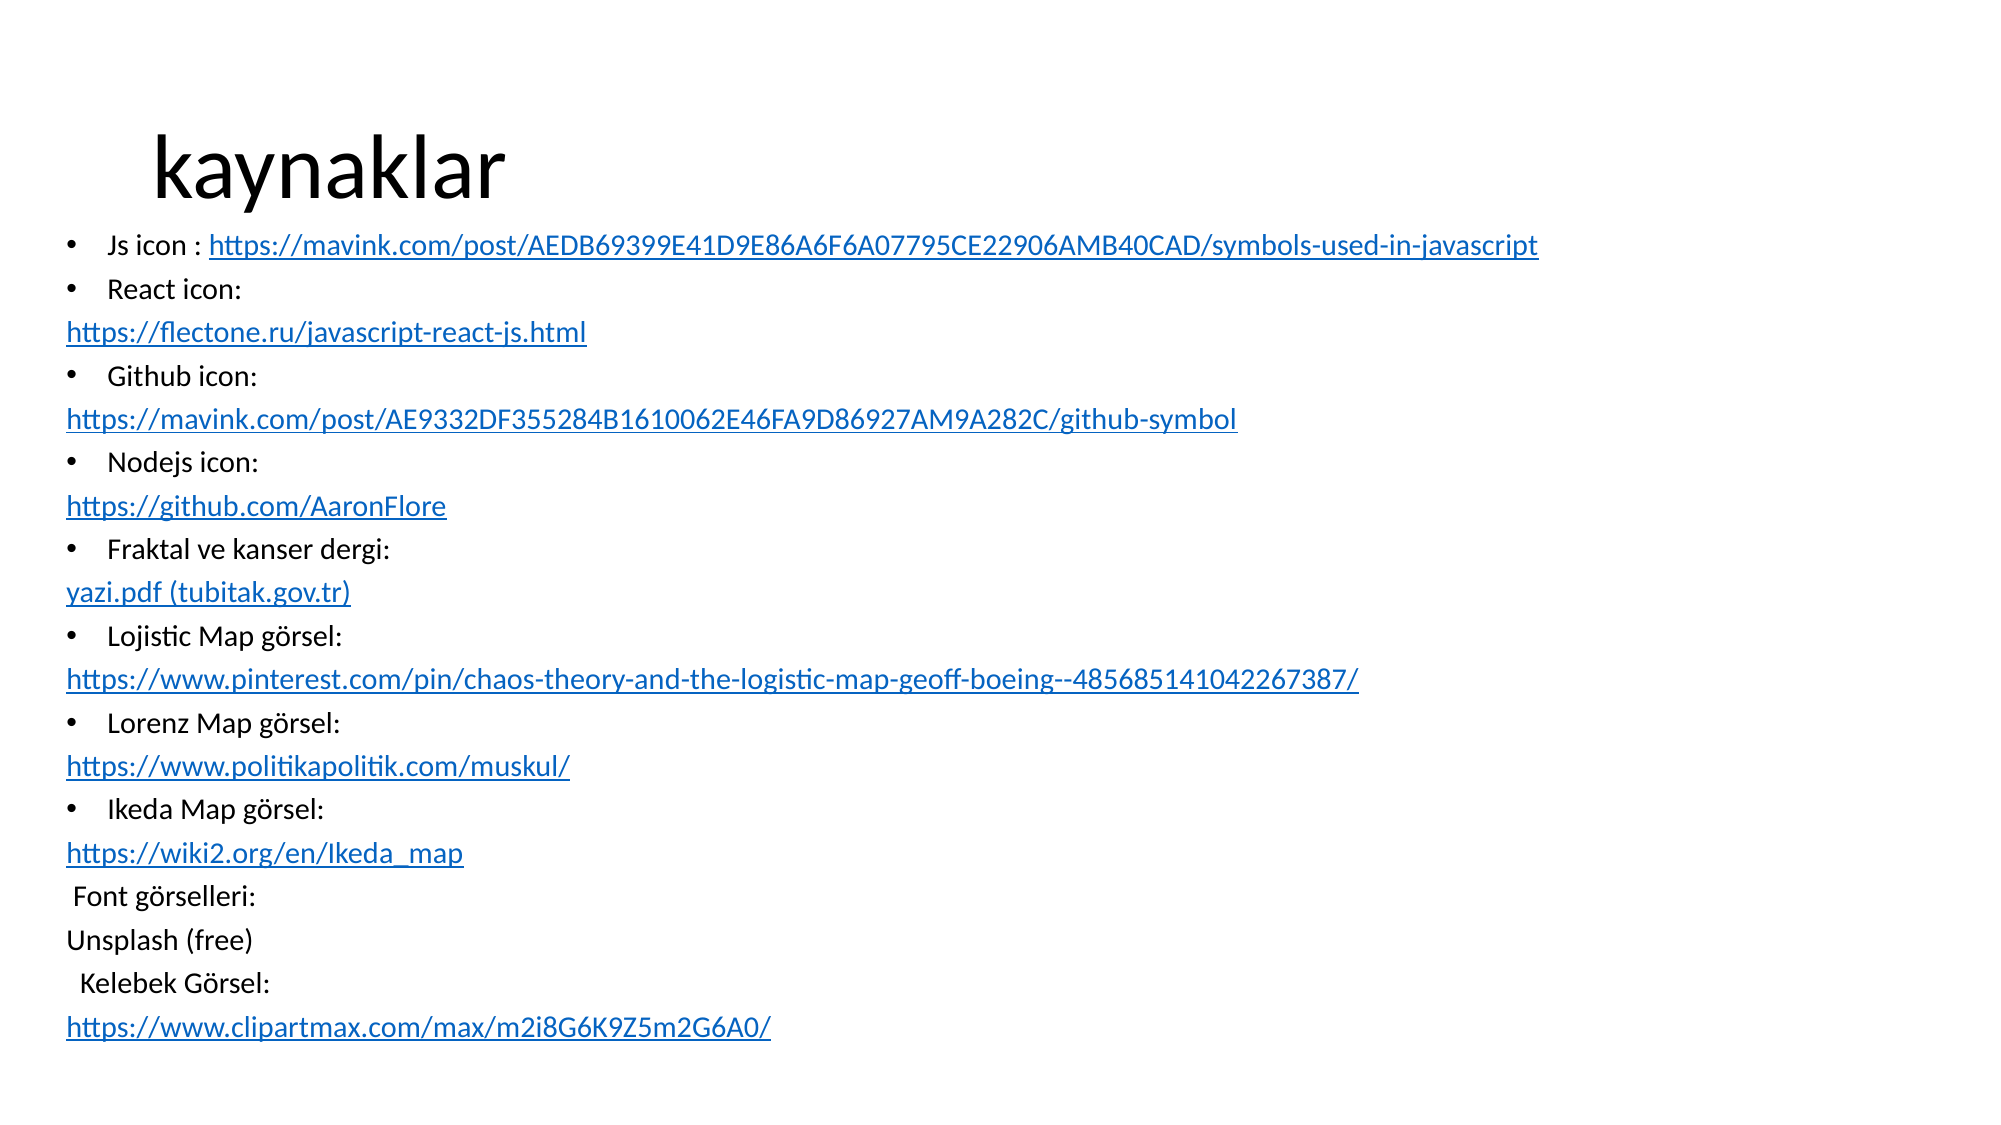

# kaynaklar
Js icon : https://mavink.com/post/AEDB69399E41D9E86A6F6A07795CE22906AMB40CAD/symbols-used-in-javascript
React icon:
https://flectone.ru/javascript-react-js.html
Github icon:
https://mavink.com/post/AE9332DF355284B1610062E46FA9D86927AM9A282C/github-symbol
Nodejs icon:
https://github.com/AaronFlore
Fraktal ve kanser dergi:
yazi.pdf (tubitak.gov.tr)
Lojistic Map görsel:
https://www.pinterest.com/pin/chaos-theory-and-the-logistic-map-geoff-boeing--485685141042267387/
Lorenz Map görsel:
https://www.politikapolitik.com/muskul/
Ikeda Map görsel:
https://wiki2.org/en/Ikeda_map
 Font görselleri:
Unsplash (free)
  Kelebek Görsel:
https://www.clipartmax.com/max/m2i8G6K9Z5m2G6A0/